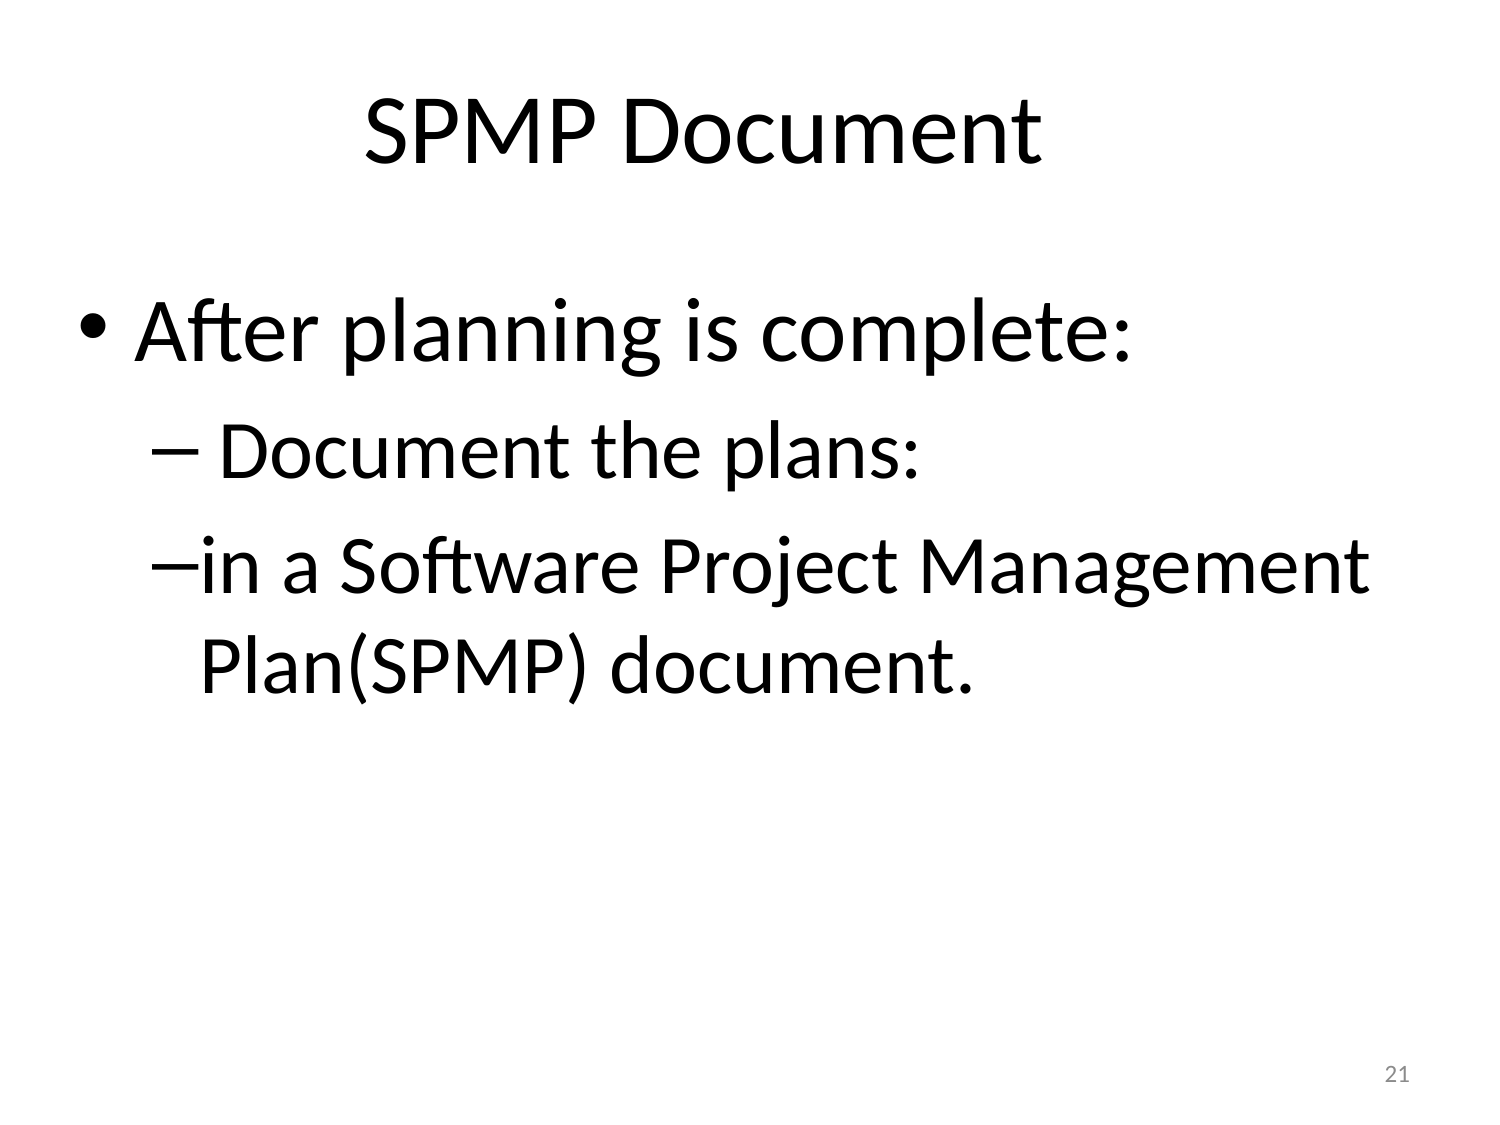

# SPMP Document
After planning is complete:
 Document the plans:
in a Software Project Management Plan(SPMP) document.
21